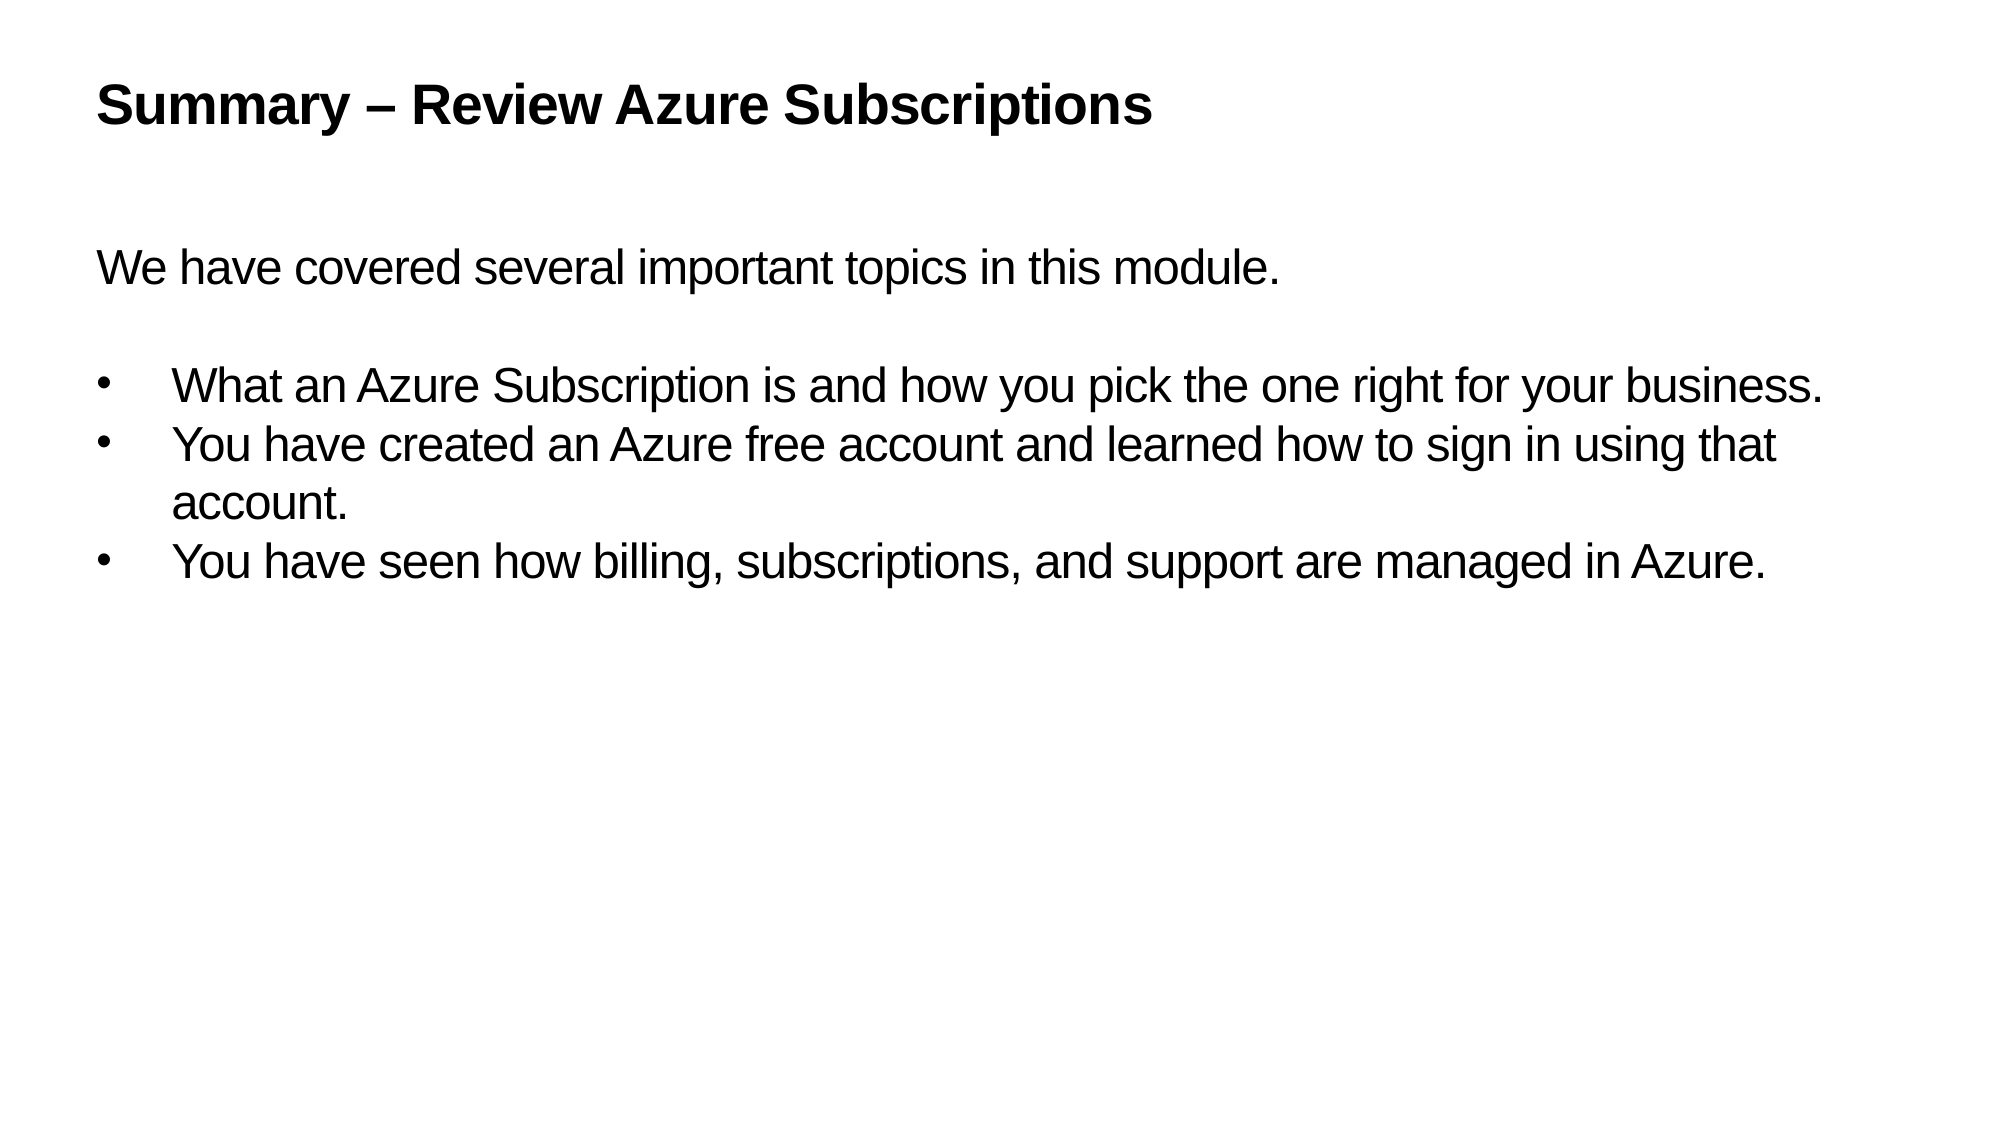

# Summary – Review Azure Subscriptions
We have covered several important topics in this module.

What an Azure Subscription is and how you pick the one right for your business.
You have created an Azure free account and learned how to sign in using that account.
You have seen how billing, subscriptions, and support are managed in Azure.